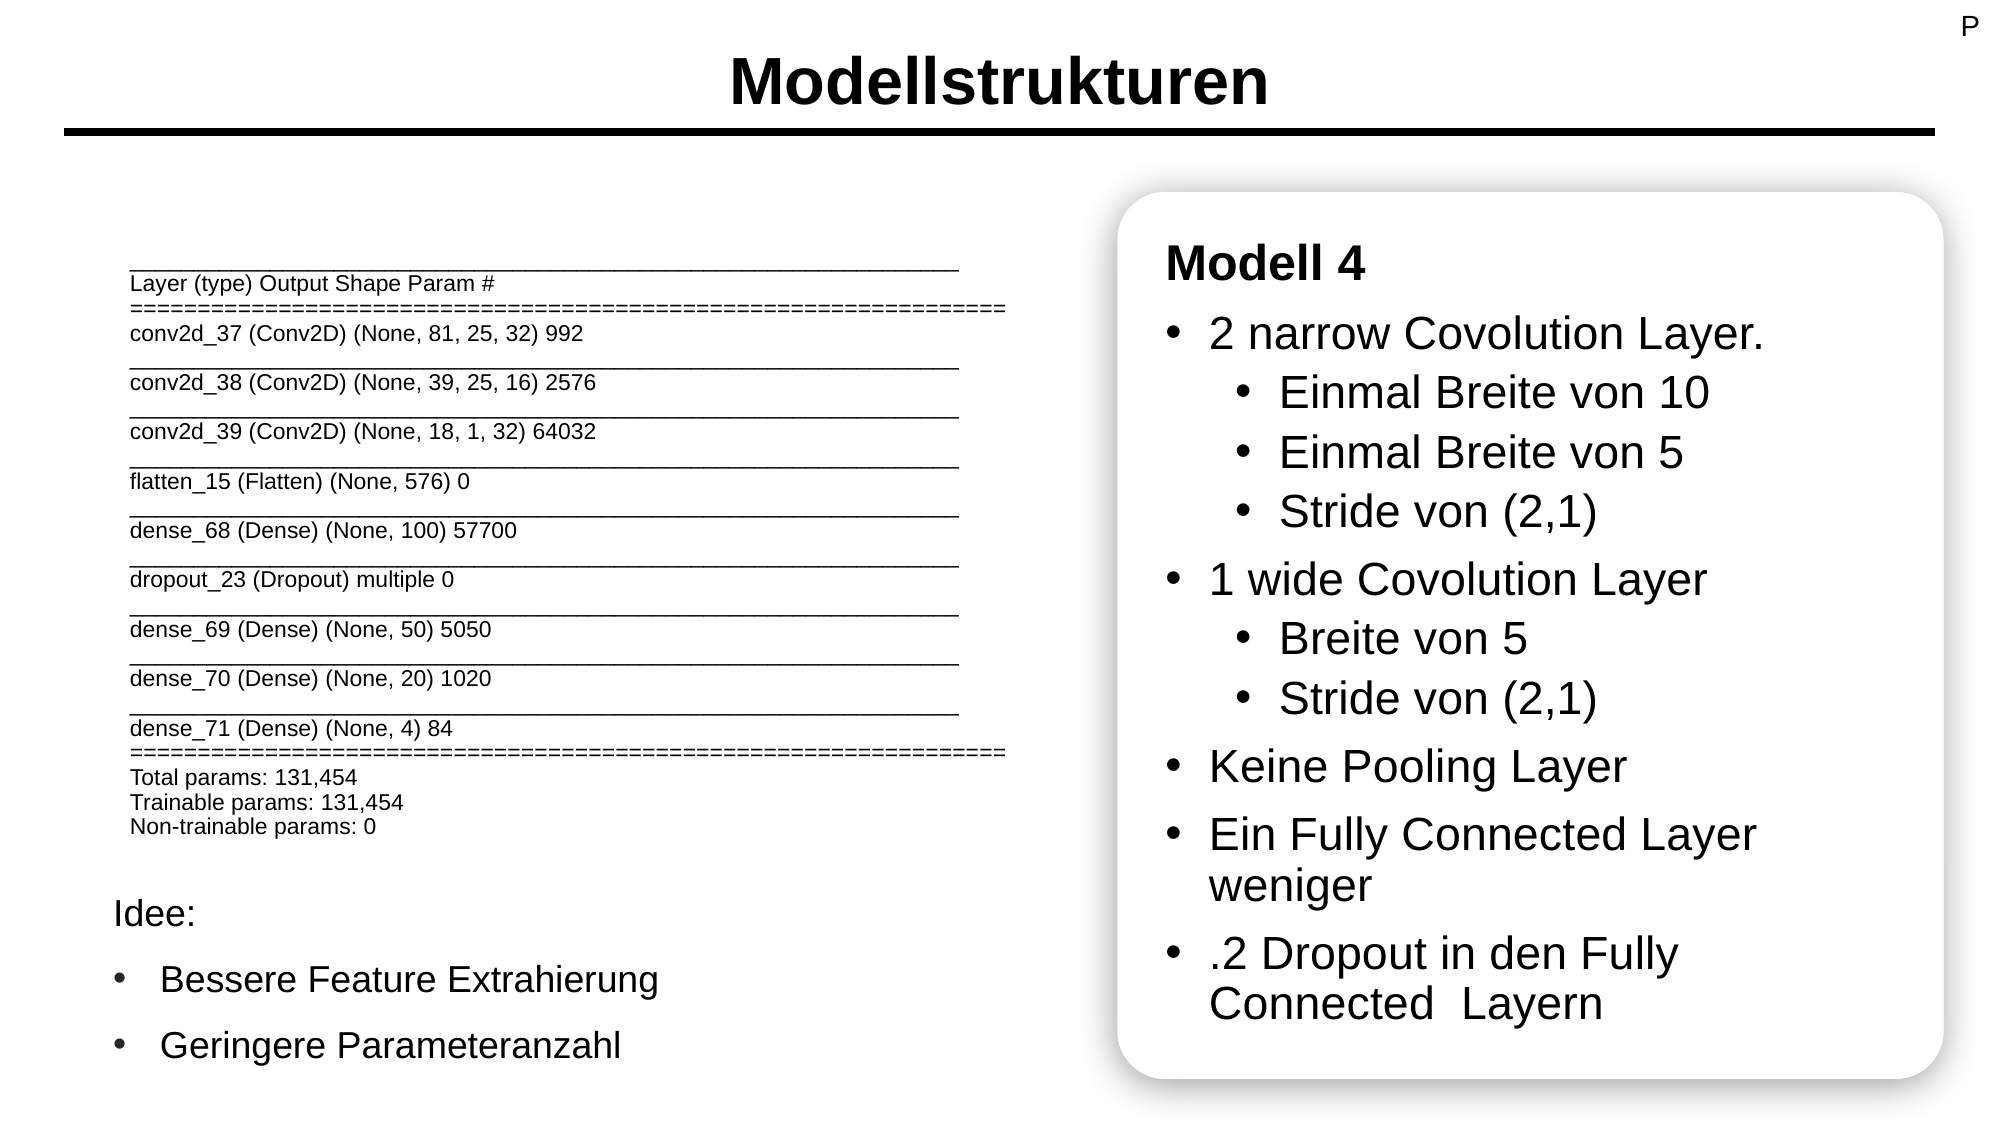

P
# Modellstrukturen

Modell 4
2 narrow Covolution Layer.
Einmal Breite von 10
Einmal Breite von 5
Stride von (2,1)
1 wide Covolution Layer
Breite von 5
Stride von (2,1)
Keine Pooling Layer
Ein Fully Connected Layer weniger
.2 Dropout in den Fully Connected  Layern
_________________________________________________________________
Layer (type) Output Shape Param #
=================================================================
conv2d_37 (Conv2D) (None, 81, 25, 32) 992
_________________________________________________________________
conv2d_38 (Conv2D) (None, 39, 25, 16) 2576
_________________________________________________________________
conv2d_39 (Conv2D) (None, 18, 1, 32) 64032
_________________________________________________________________
flatten_15 (Flatten) (None, 576) 0
_________________________________________________________________
dense_68 (Dense) (None, 100) 57700
_________________________________________________________________
dropout_23 (Dropout) multiple 0
_________________________________________________________________
dense_69 (Dense) (None, 50) 5050
_________________________________________________________________
dense_70 (Dense) (None, 20) 1020
_________________________________________________________________
dense_71 (Dense) (None, 4) 84
=================================================================
Total params: 131,454
Trainable params: 131,454
Non-trainable params: 0

Idee:
Bessere Feature Extrahierung
Geringere Parameteranzahl